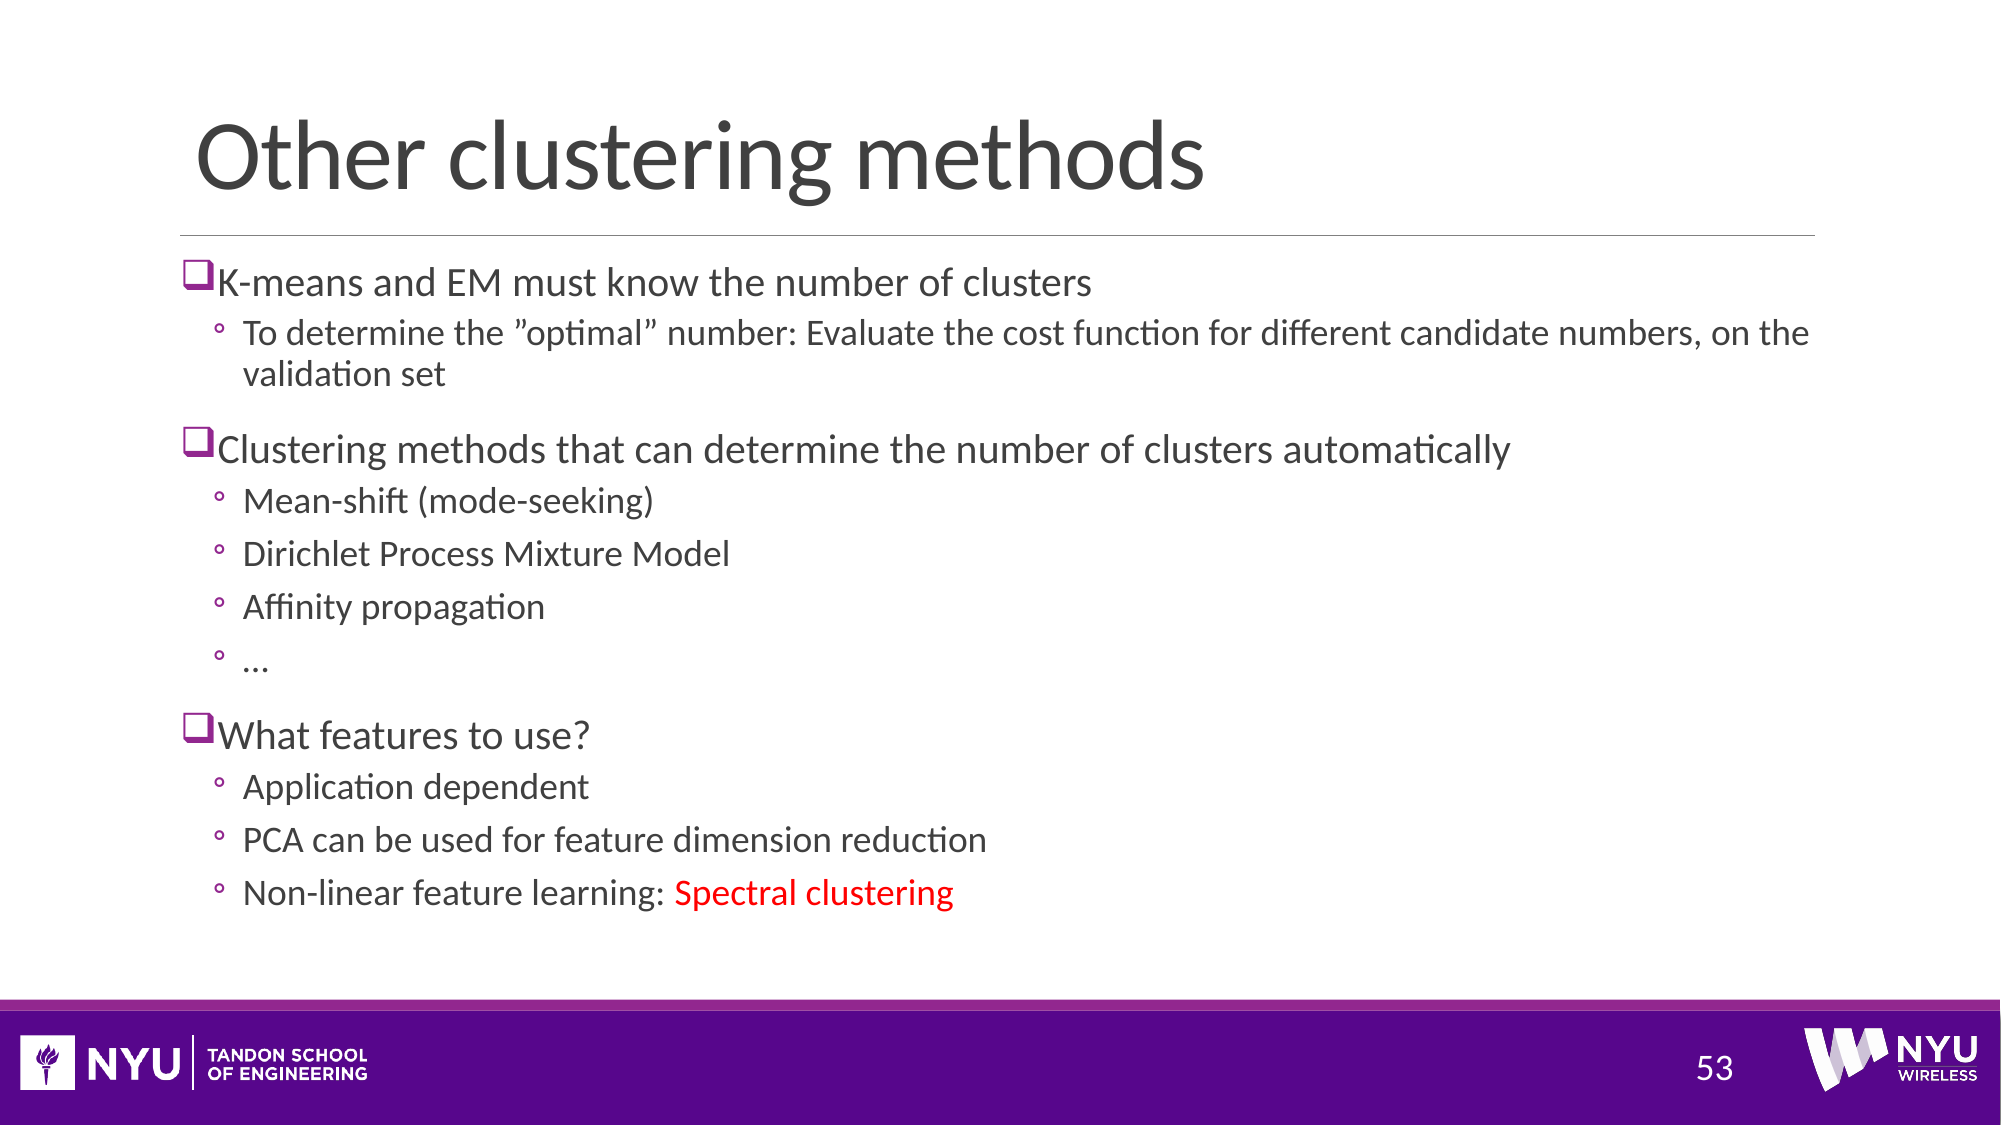

# Other clustering methods
K-means and EM must know the number of clusters
To determine the ”optimal” number: Evaluate the cost function for different candidate numbers, on the validation set
Clustering methods that can determine the number of clusters automatically
Mean-shift (mode-seeking)
Dirichlet Process Mixture Model
Affinity propagation
…
What features to use?
Application dependent
PCA can be used for feature dimension reduction
Non-linear feature learning: Spectral clustering

53